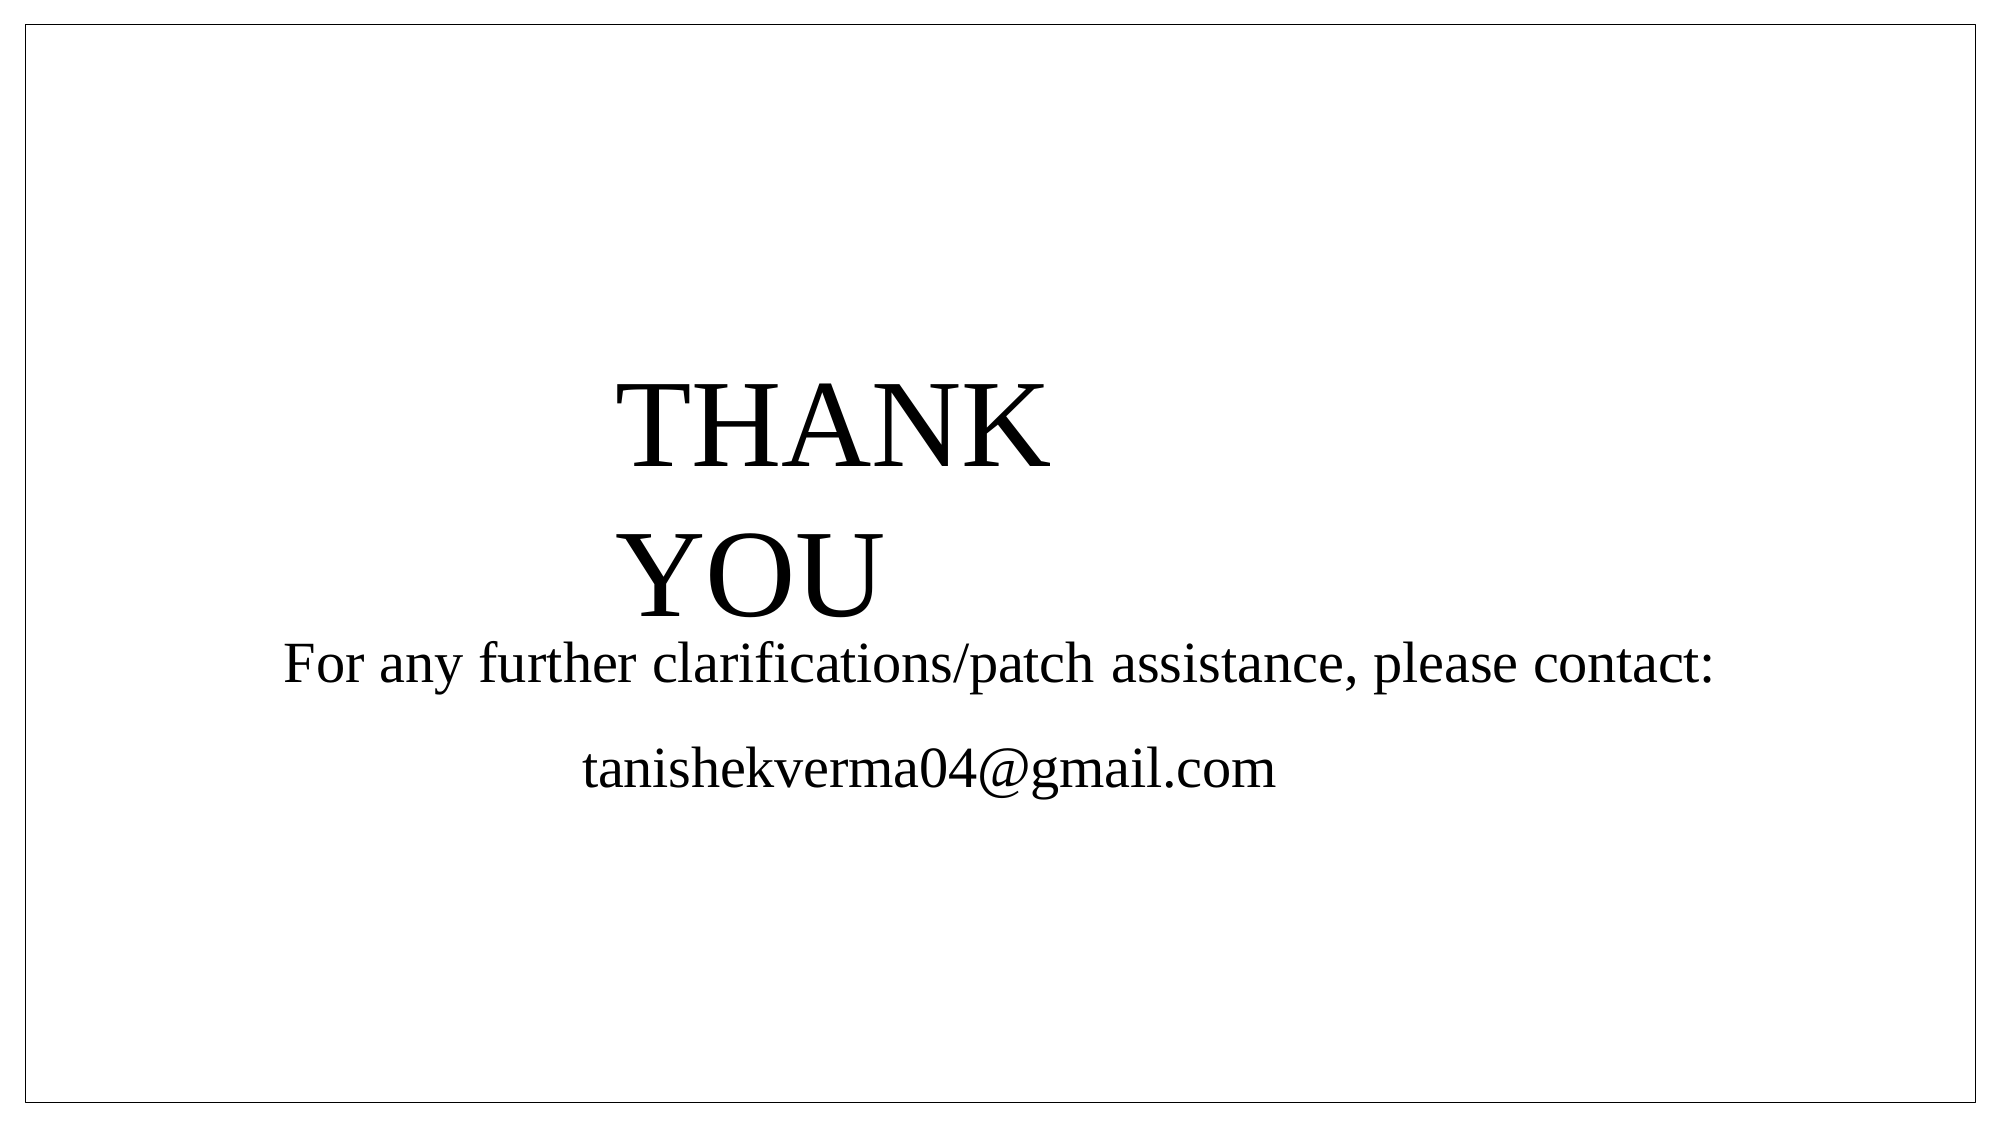

# THANK	YOU
For any further clarifications/patch assistance, please contact: tanishekverma04@gmail.com